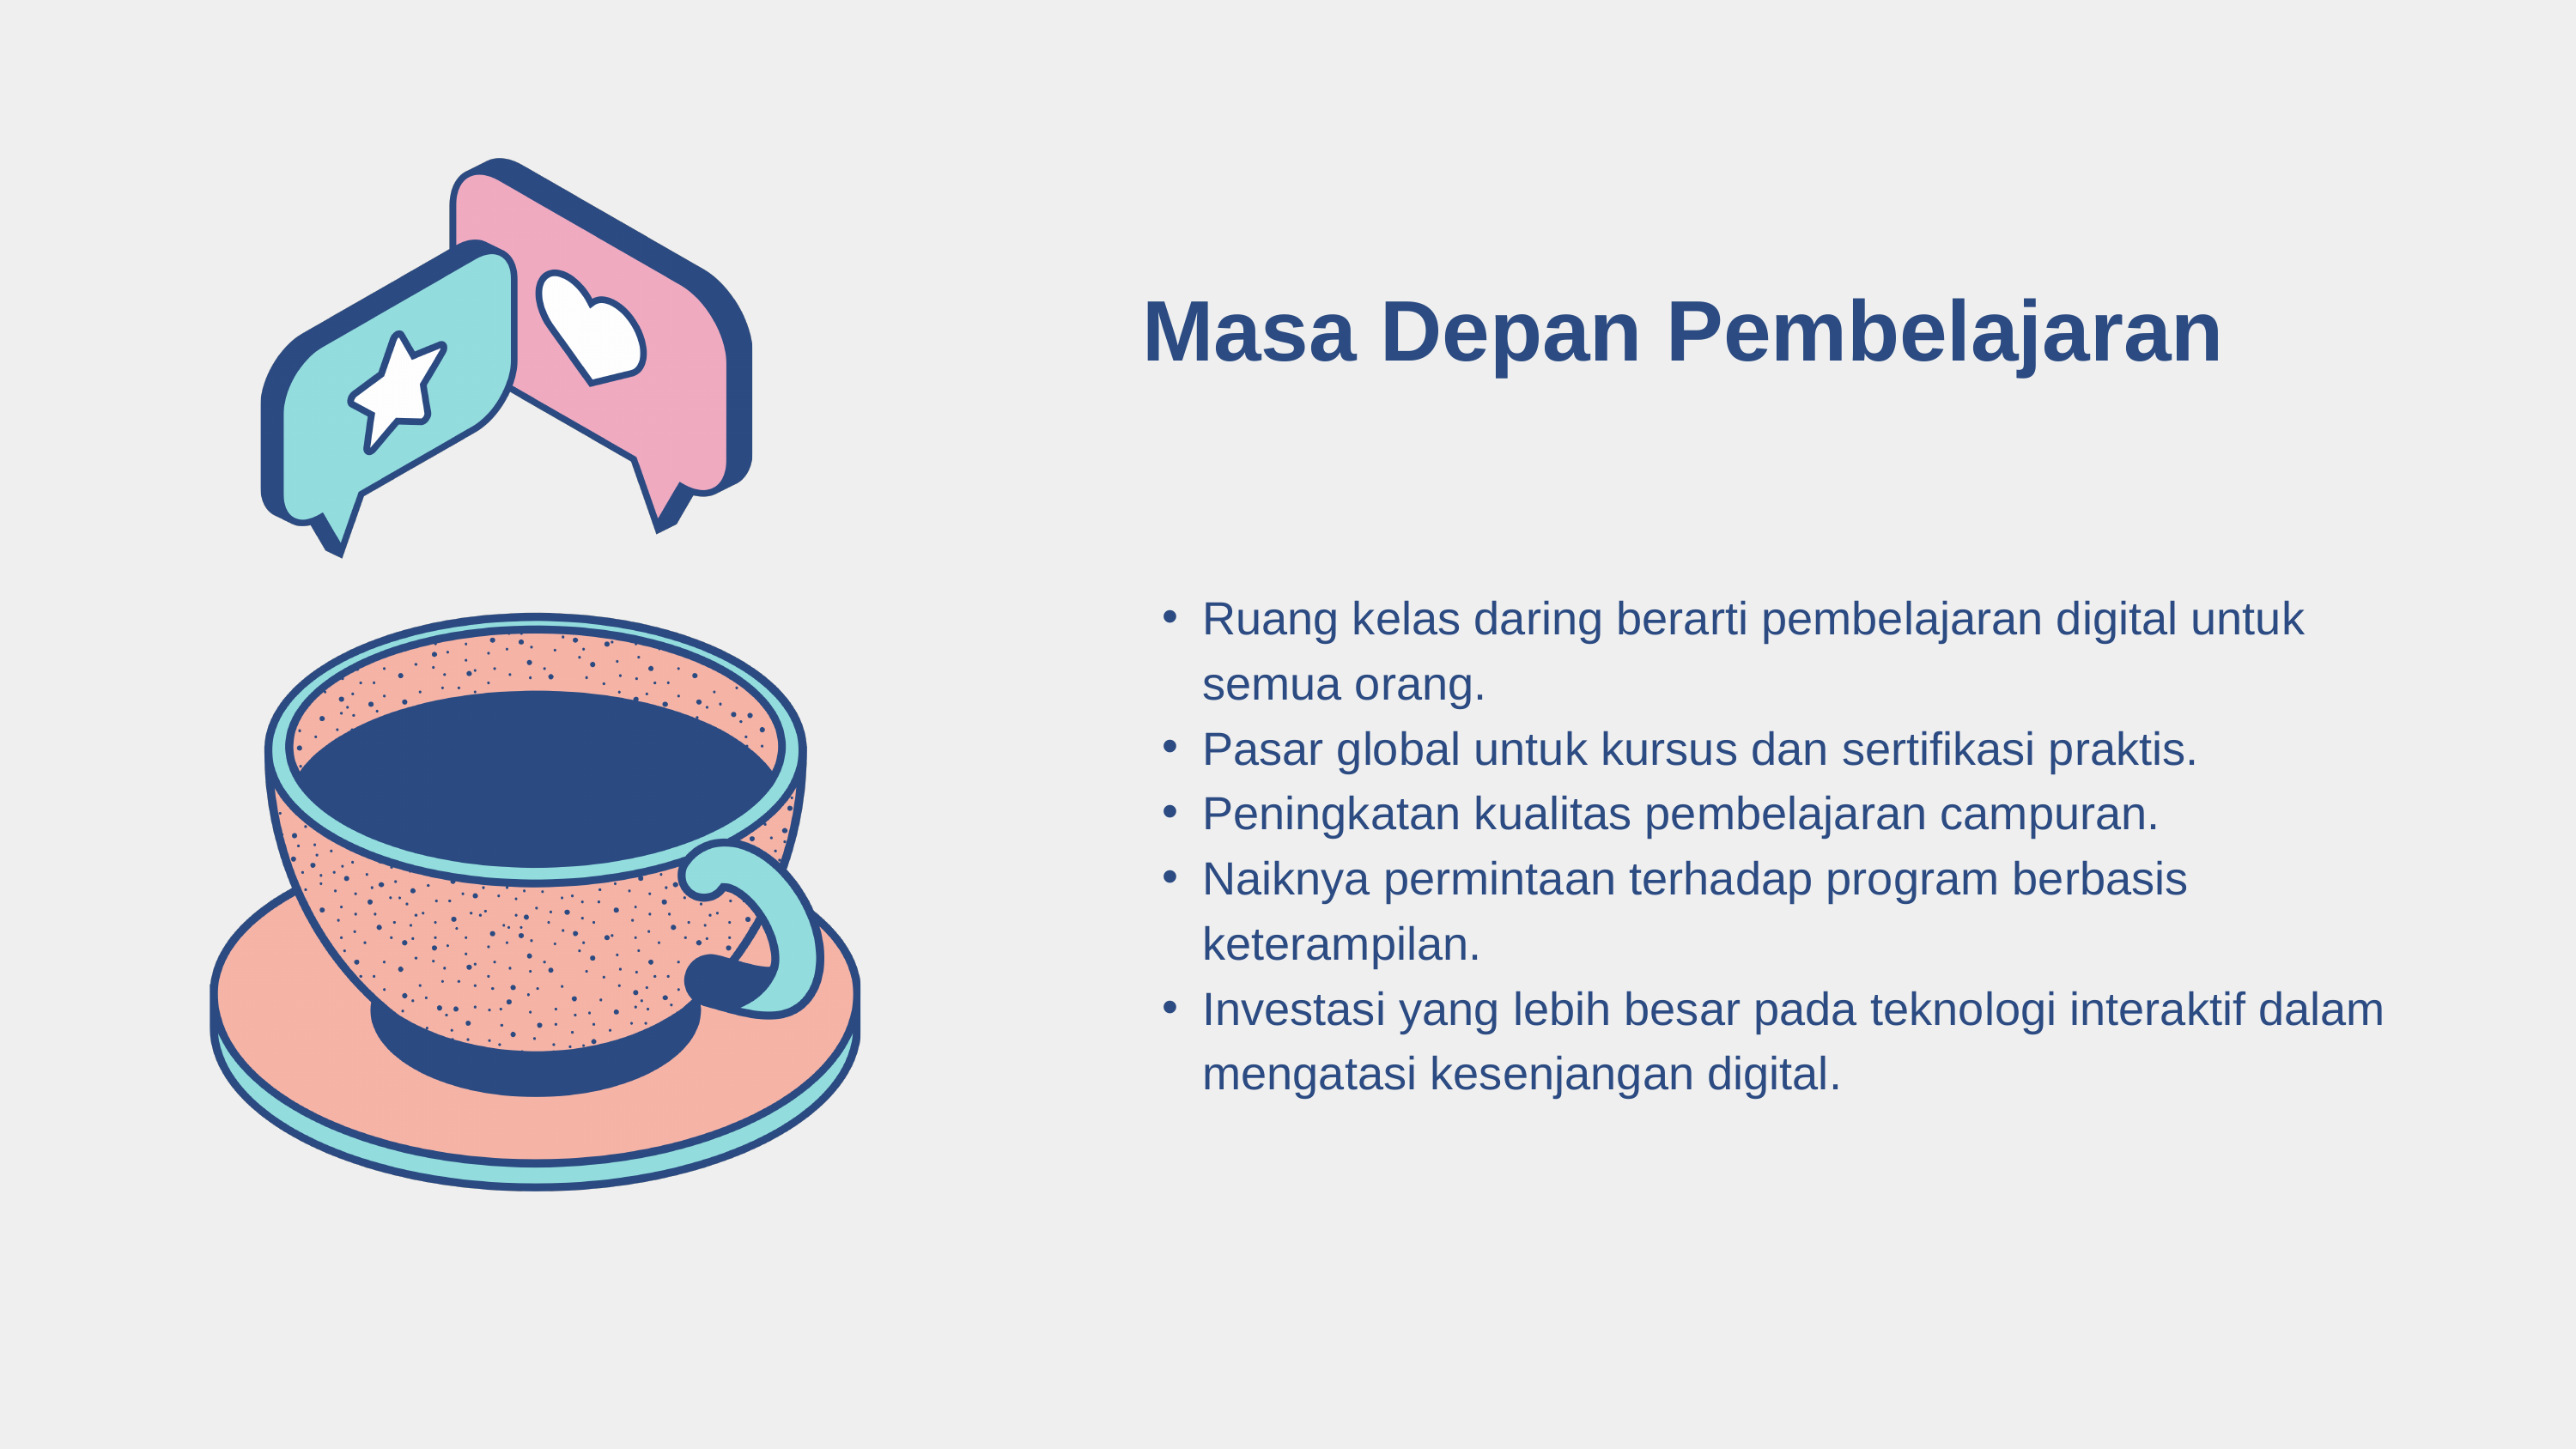

Masa Depan Pembelajaran
Ruang kelas daring berarti pembelajaran digital untuk semua orang.
Pasar global untuk kursus dan sertifikasi praktis.
Peningkatan kualitas pembelajaran campuran.
Naiknya permintaan terhadap program berbasis keterampilan.
Investasi yang lebih besar pada teknologi interaktif dalam mengatasi kesenjangan digital.